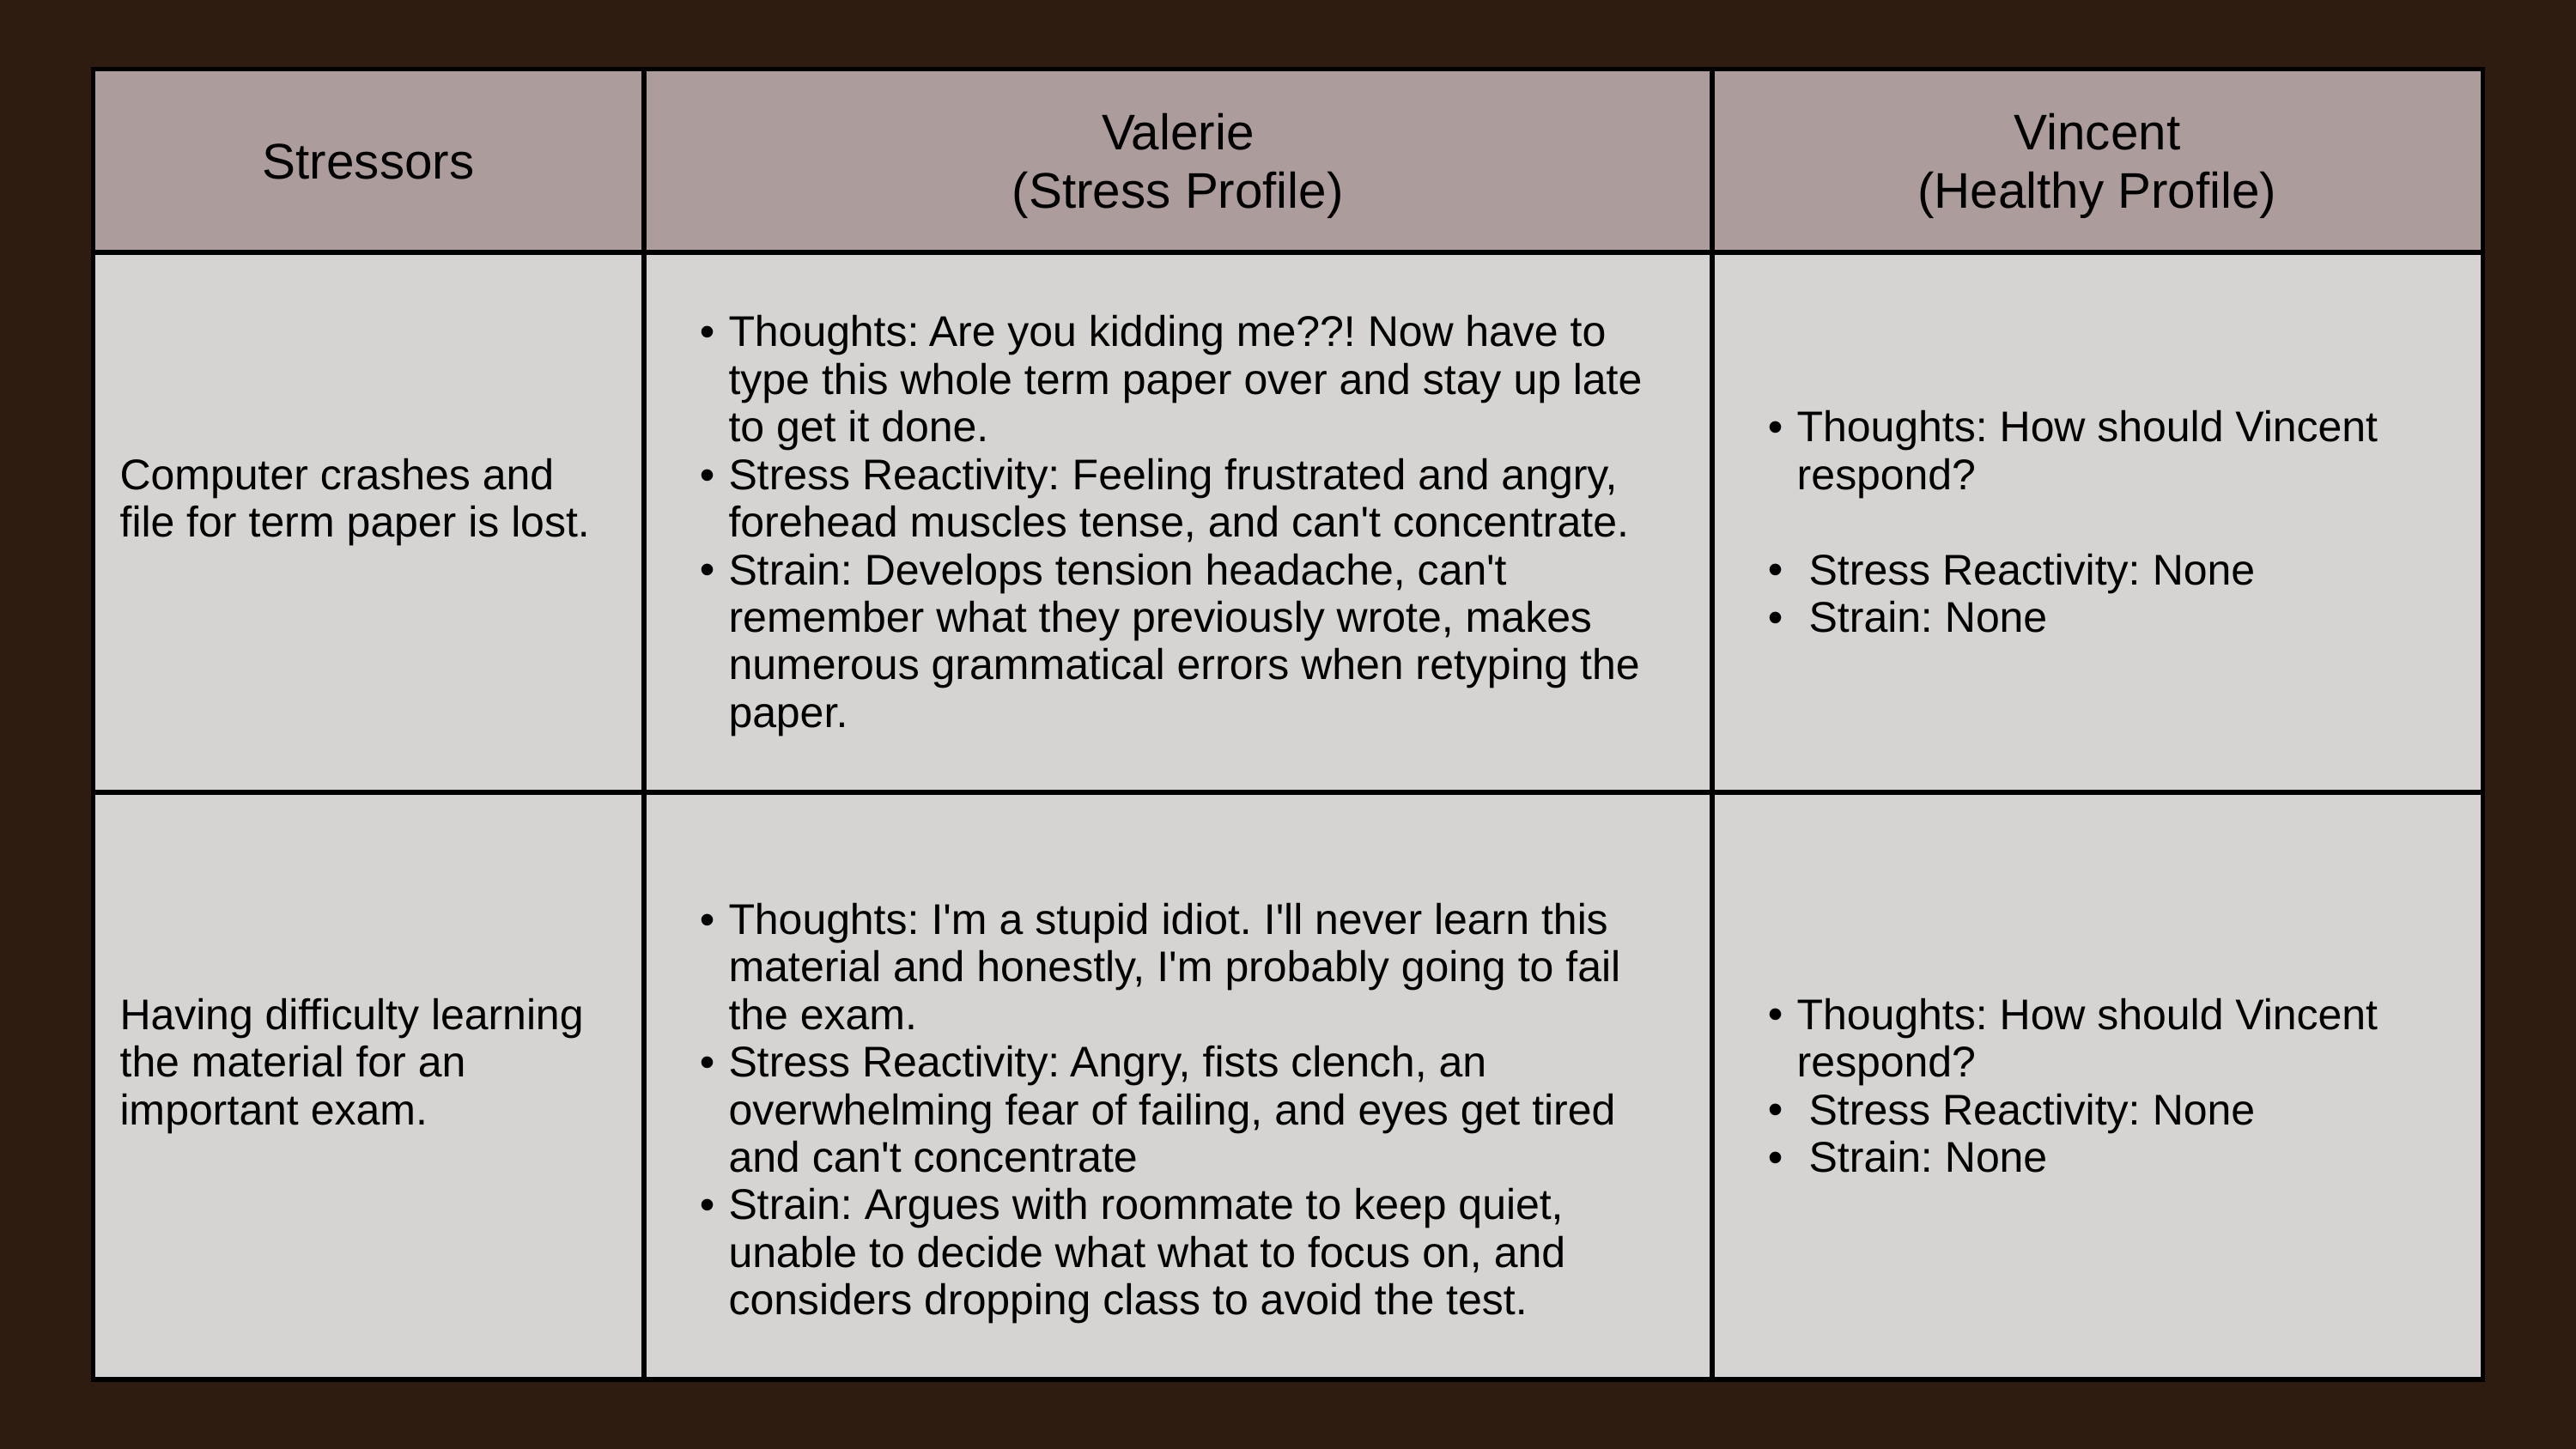

| Stressors | Valerie (Stress Profile) | Vincent (Healthy Profile) |
| --- | --- | --- |
| Computer crashes and file for term paper is lost. | Thoughts: Are you kidding me??! Now have to type this whole term paper over and stay up late to get it done. Stress Reactivity: Feeling frustrated and angry, forehead muscles tense, and can't concentrate. Strain: Develops tension headache, can't remember what they previously wrote, makes numerous grammatical errors when retyping the paper. | Thoughts: How should Vincent respond? Stress Reactivity: None Strain: None |
| Having difficulty learning the material for an important exam. | Thoughts: I'm a stupid idiot. I'll never learn this material and honestly, I'm probably going to fail the exam. Stress Reactivity: Angry, fists clench, an overwhelming fear of failing, and eyes get tired and can't concentrate Strain: Argues with roommate to keep quiet, unable to decide what what to focus on, and considers dropping class to avoid the test. | Thoughts: How should Vincent respond? Stress Reactivity: None Strain: None |